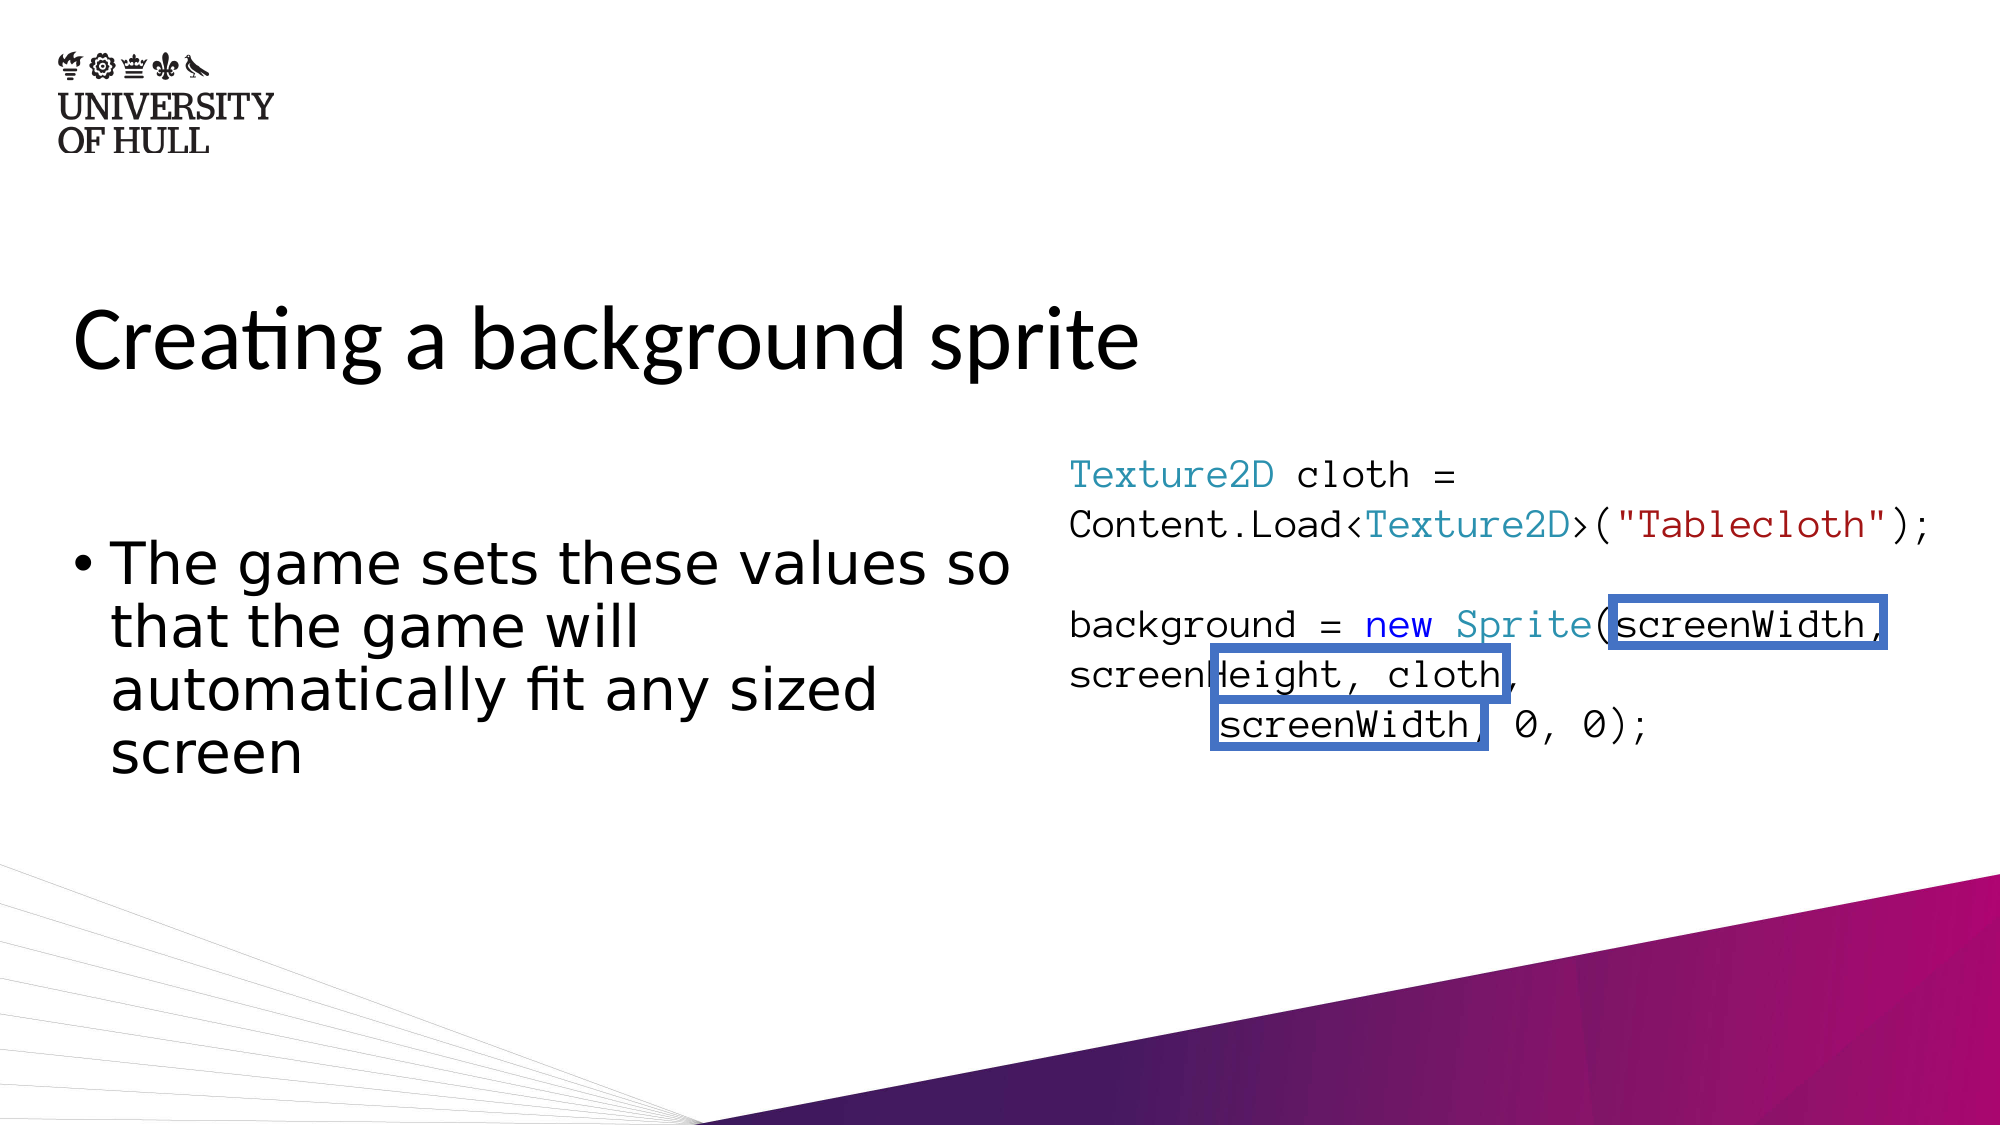

# Creating a background sprite
Texture2D cloth = Content.Load<Texture2D>("Tablecloth");

background = new Sprite(screenWidth, 	screenHeight, cloth,
	screenWidth, 0, 0);
The game sets these values so that the game will automatically fit any sized screen